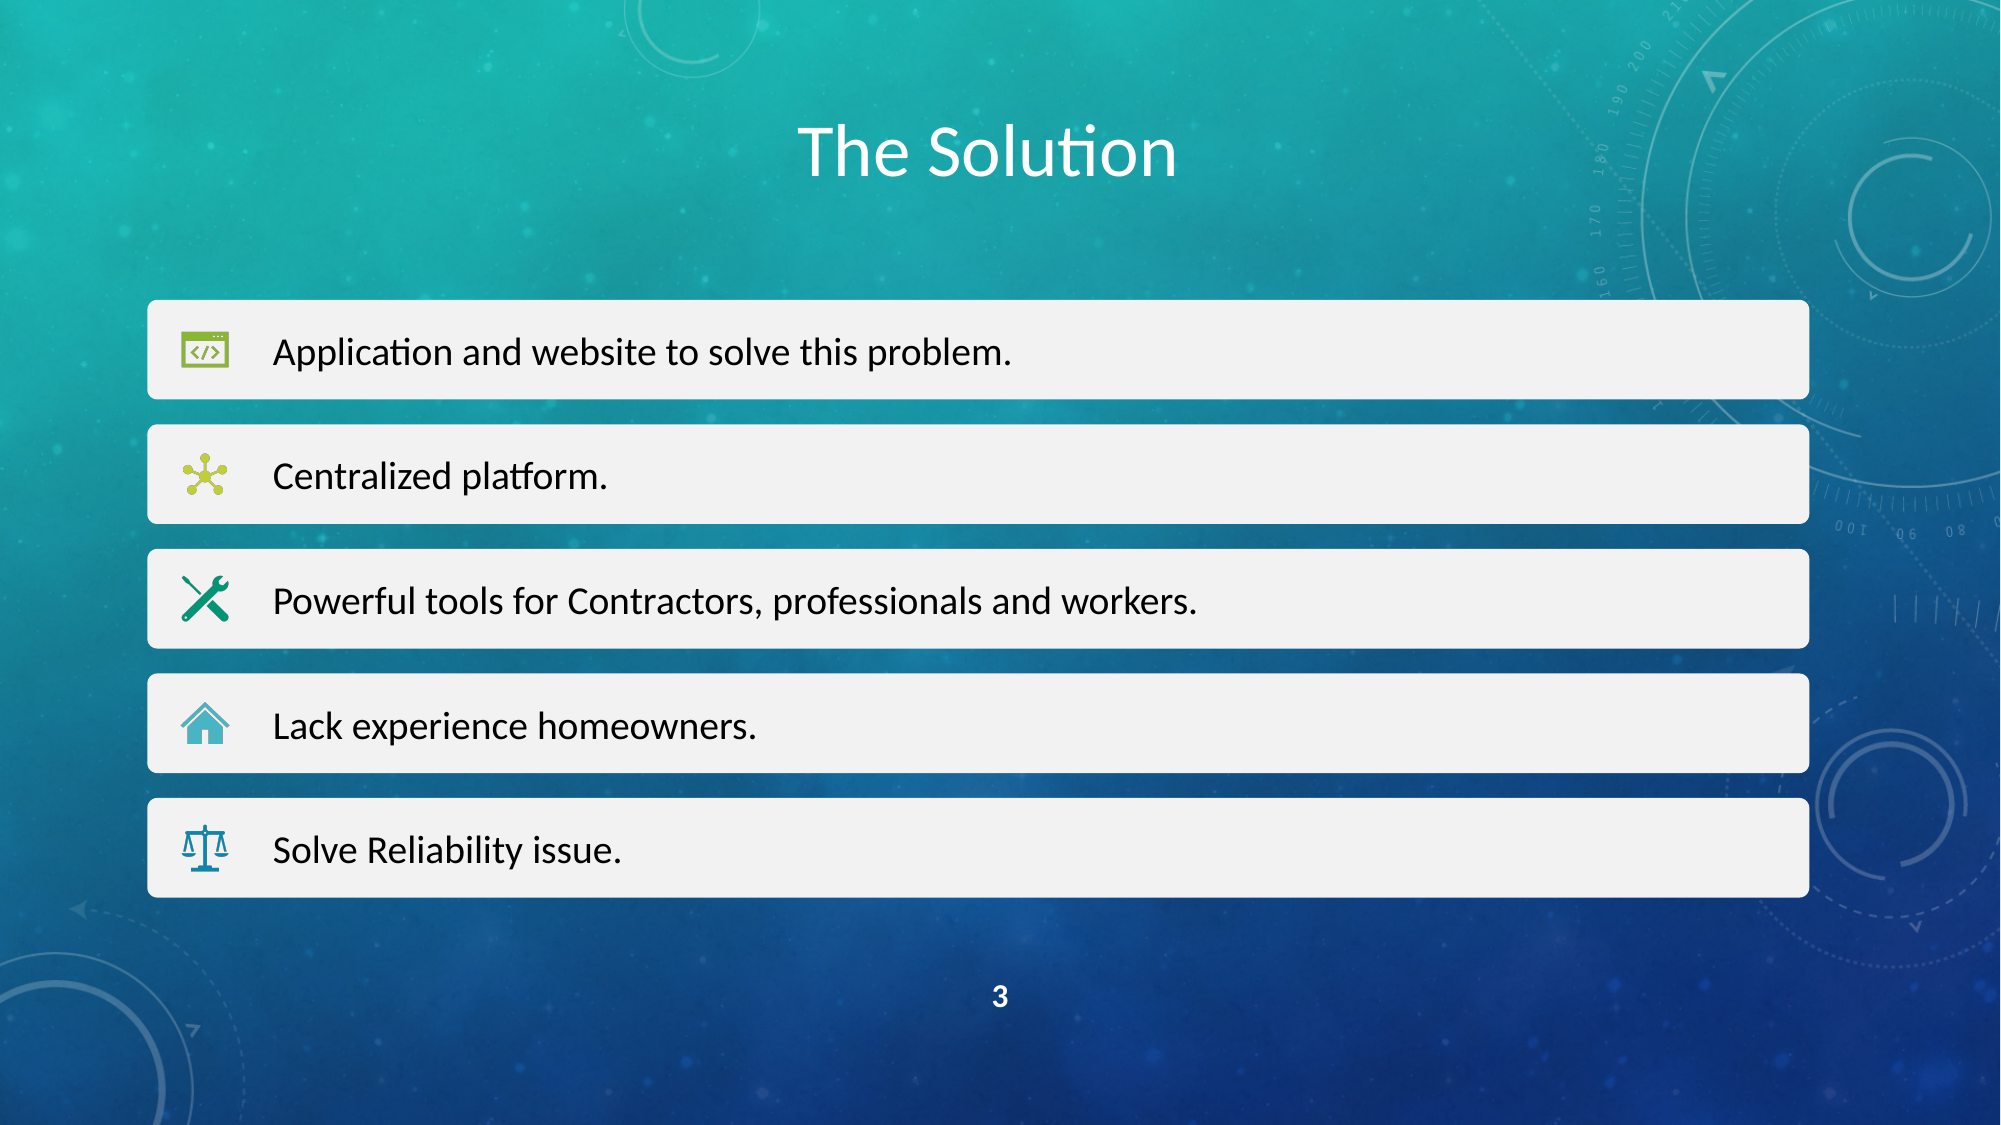

# The Solution
Application and website to solve this problem.
Centralized platform.
Powerful tools for Contractors, professionals and workers.
Lack experience homeowners.
Solve Reliability issue.
3